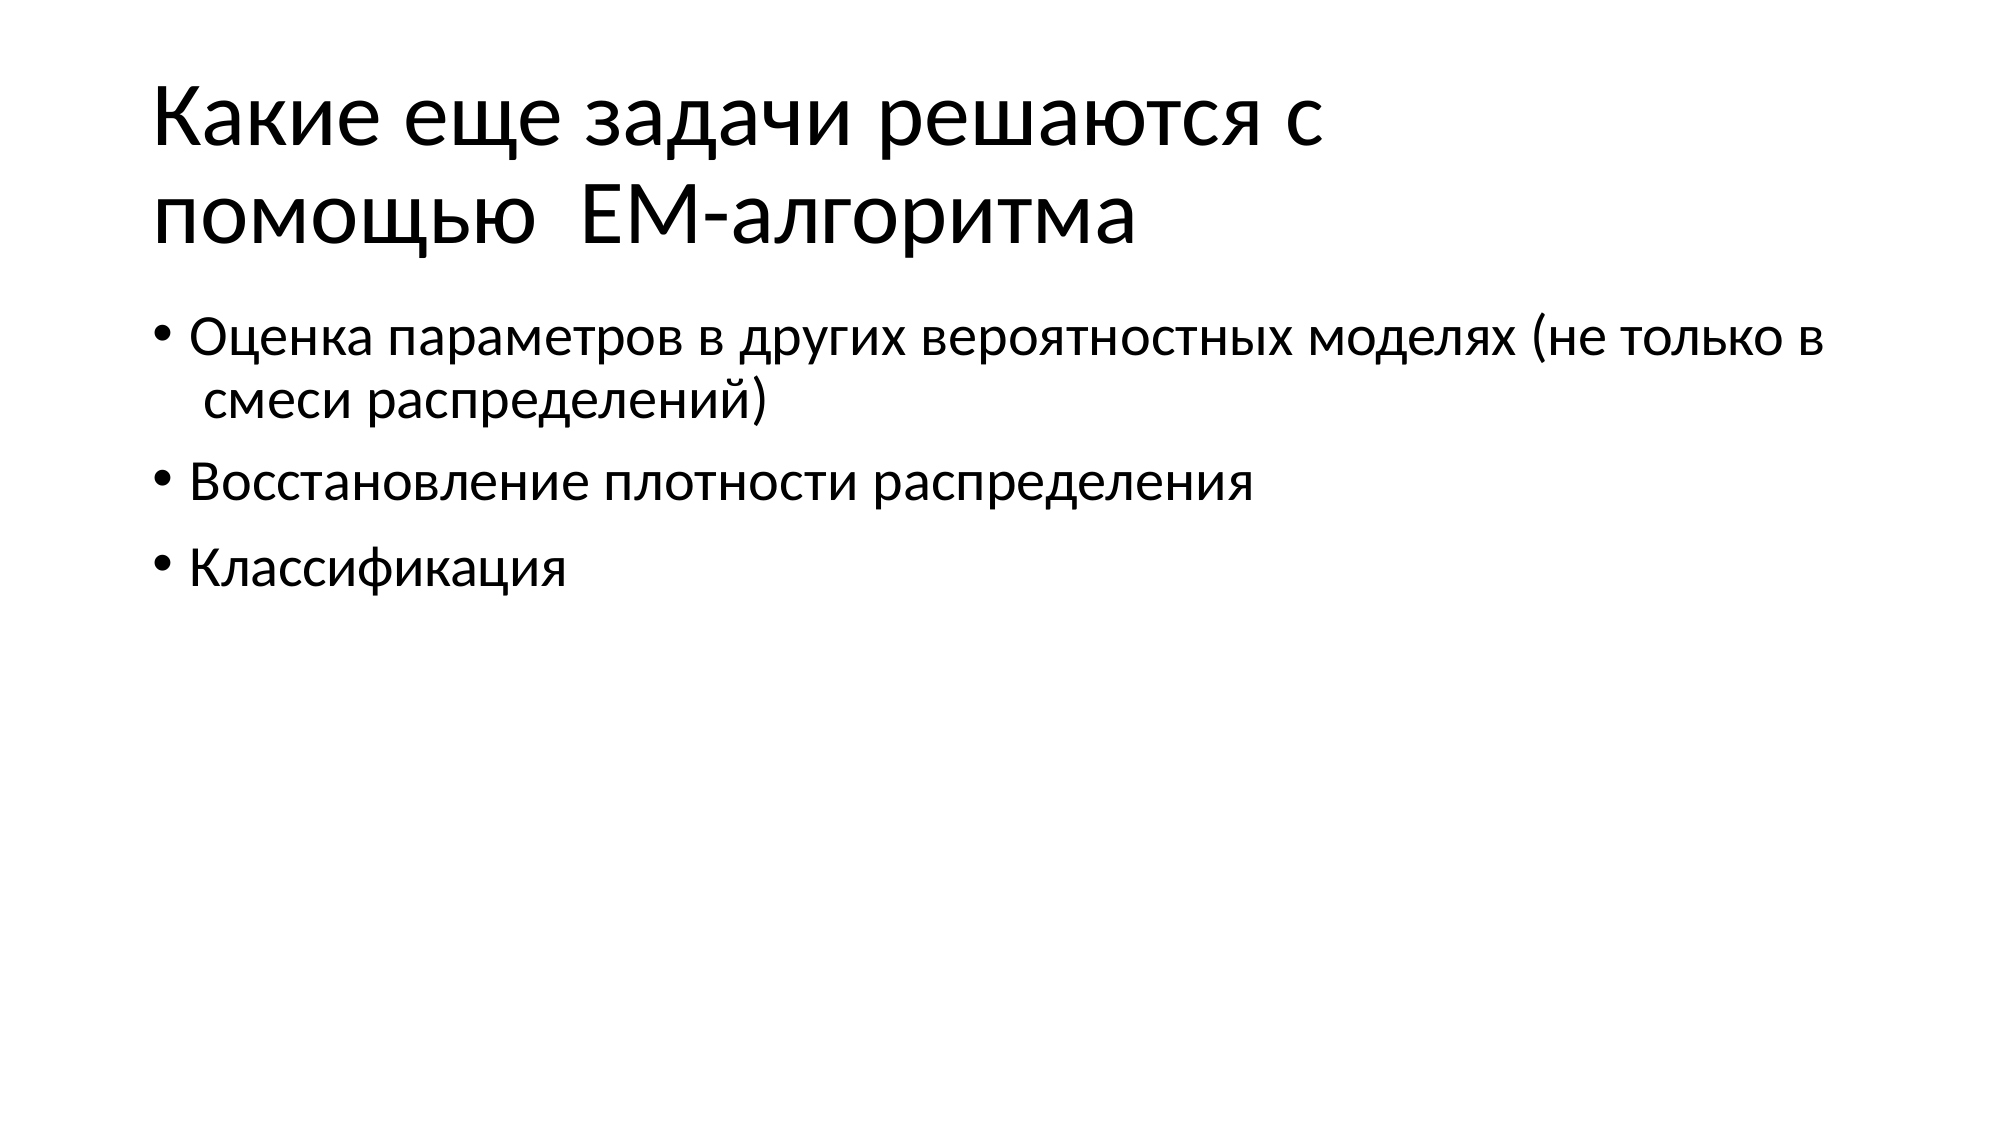

# Какие еще задачи решаются с помощью  ЕМ-алгоритма
Оценка параметров в других вероятностных моделях (не только в  смеси распределений)
Восстановление плотности распределения
Классификация